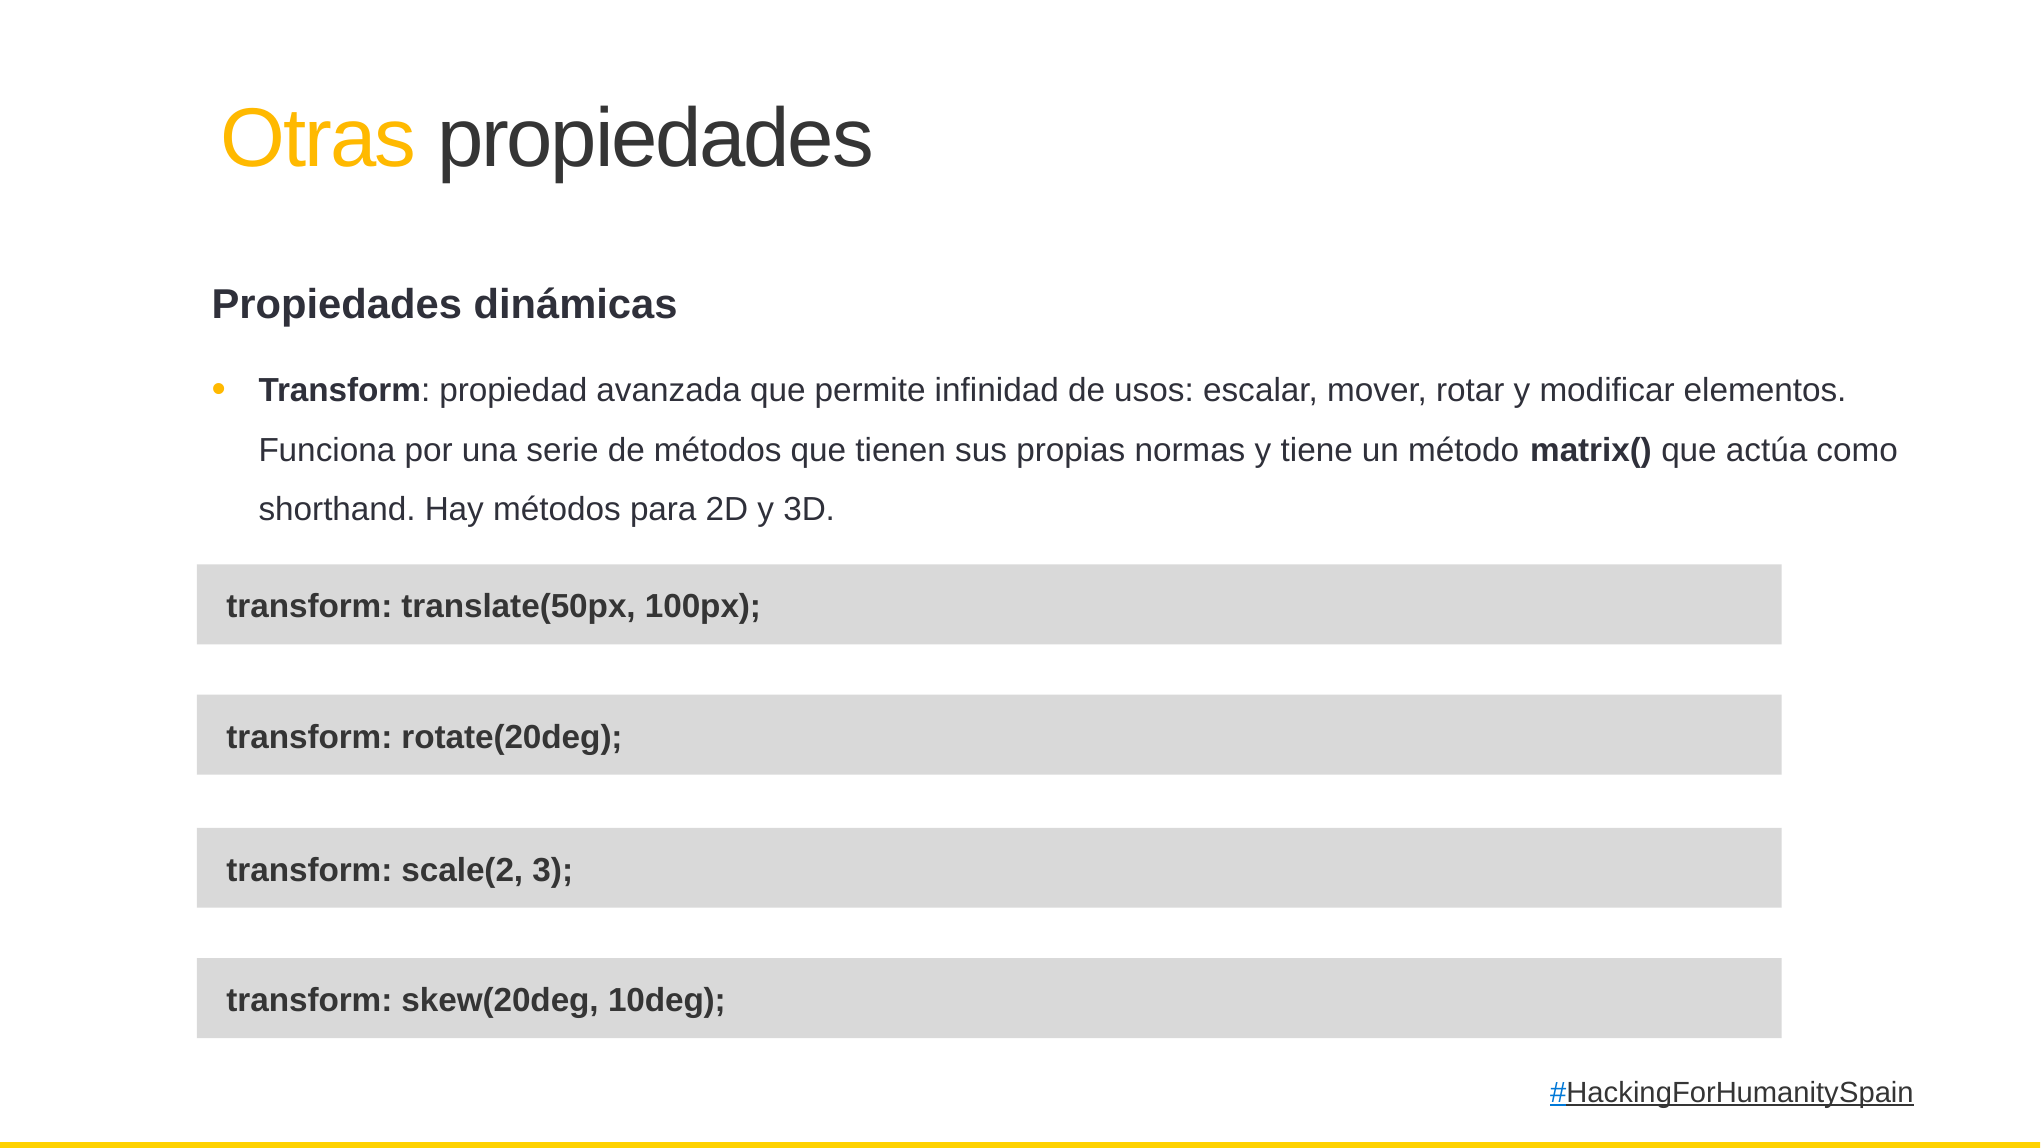

Otras propiedades
Propiedades dinámicas
Transform: propiedad avanzada que permite infinidad de usos: escalar, mover, rotar y modificar elementos. Funciona por una serie de métodos que tienen sus propias normas y tiene un método matrix() que actúa como shorthand. Hay métodos para 2D y 3D.
transform: translate(50px, 100px);
transform: rotate(20deg);
transform: scale(2, 3);
transform: skew(20deg, 10deg);
#HackingForHumanitySpain